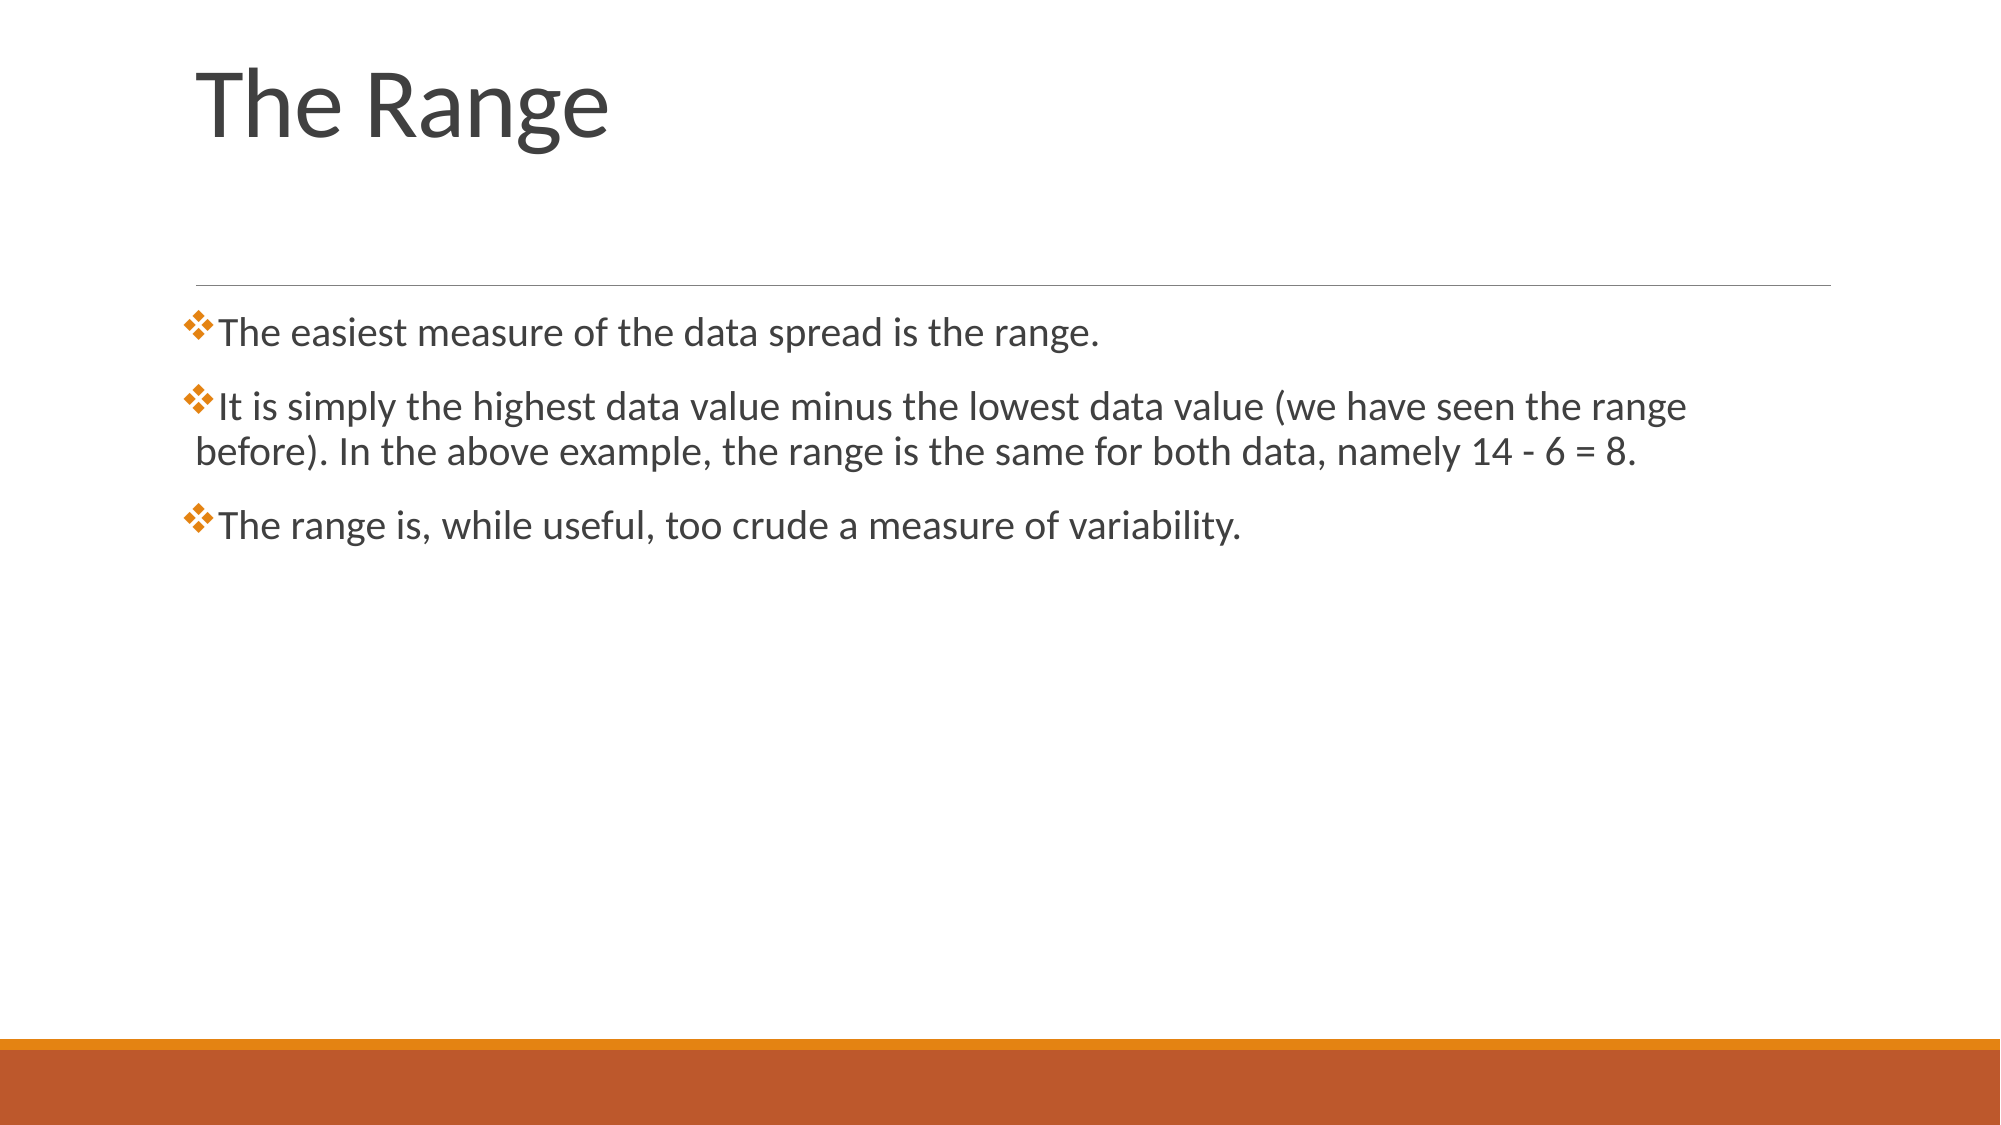

# The Range
The easiest measure of the data spread is the range.
It is simply the highest data value minus the lowest data value (we have seen the range before). In the above example, the range is the same for both data, namely 14 - 6 = 8.
The range is, while useful, too crude a measure of variability.